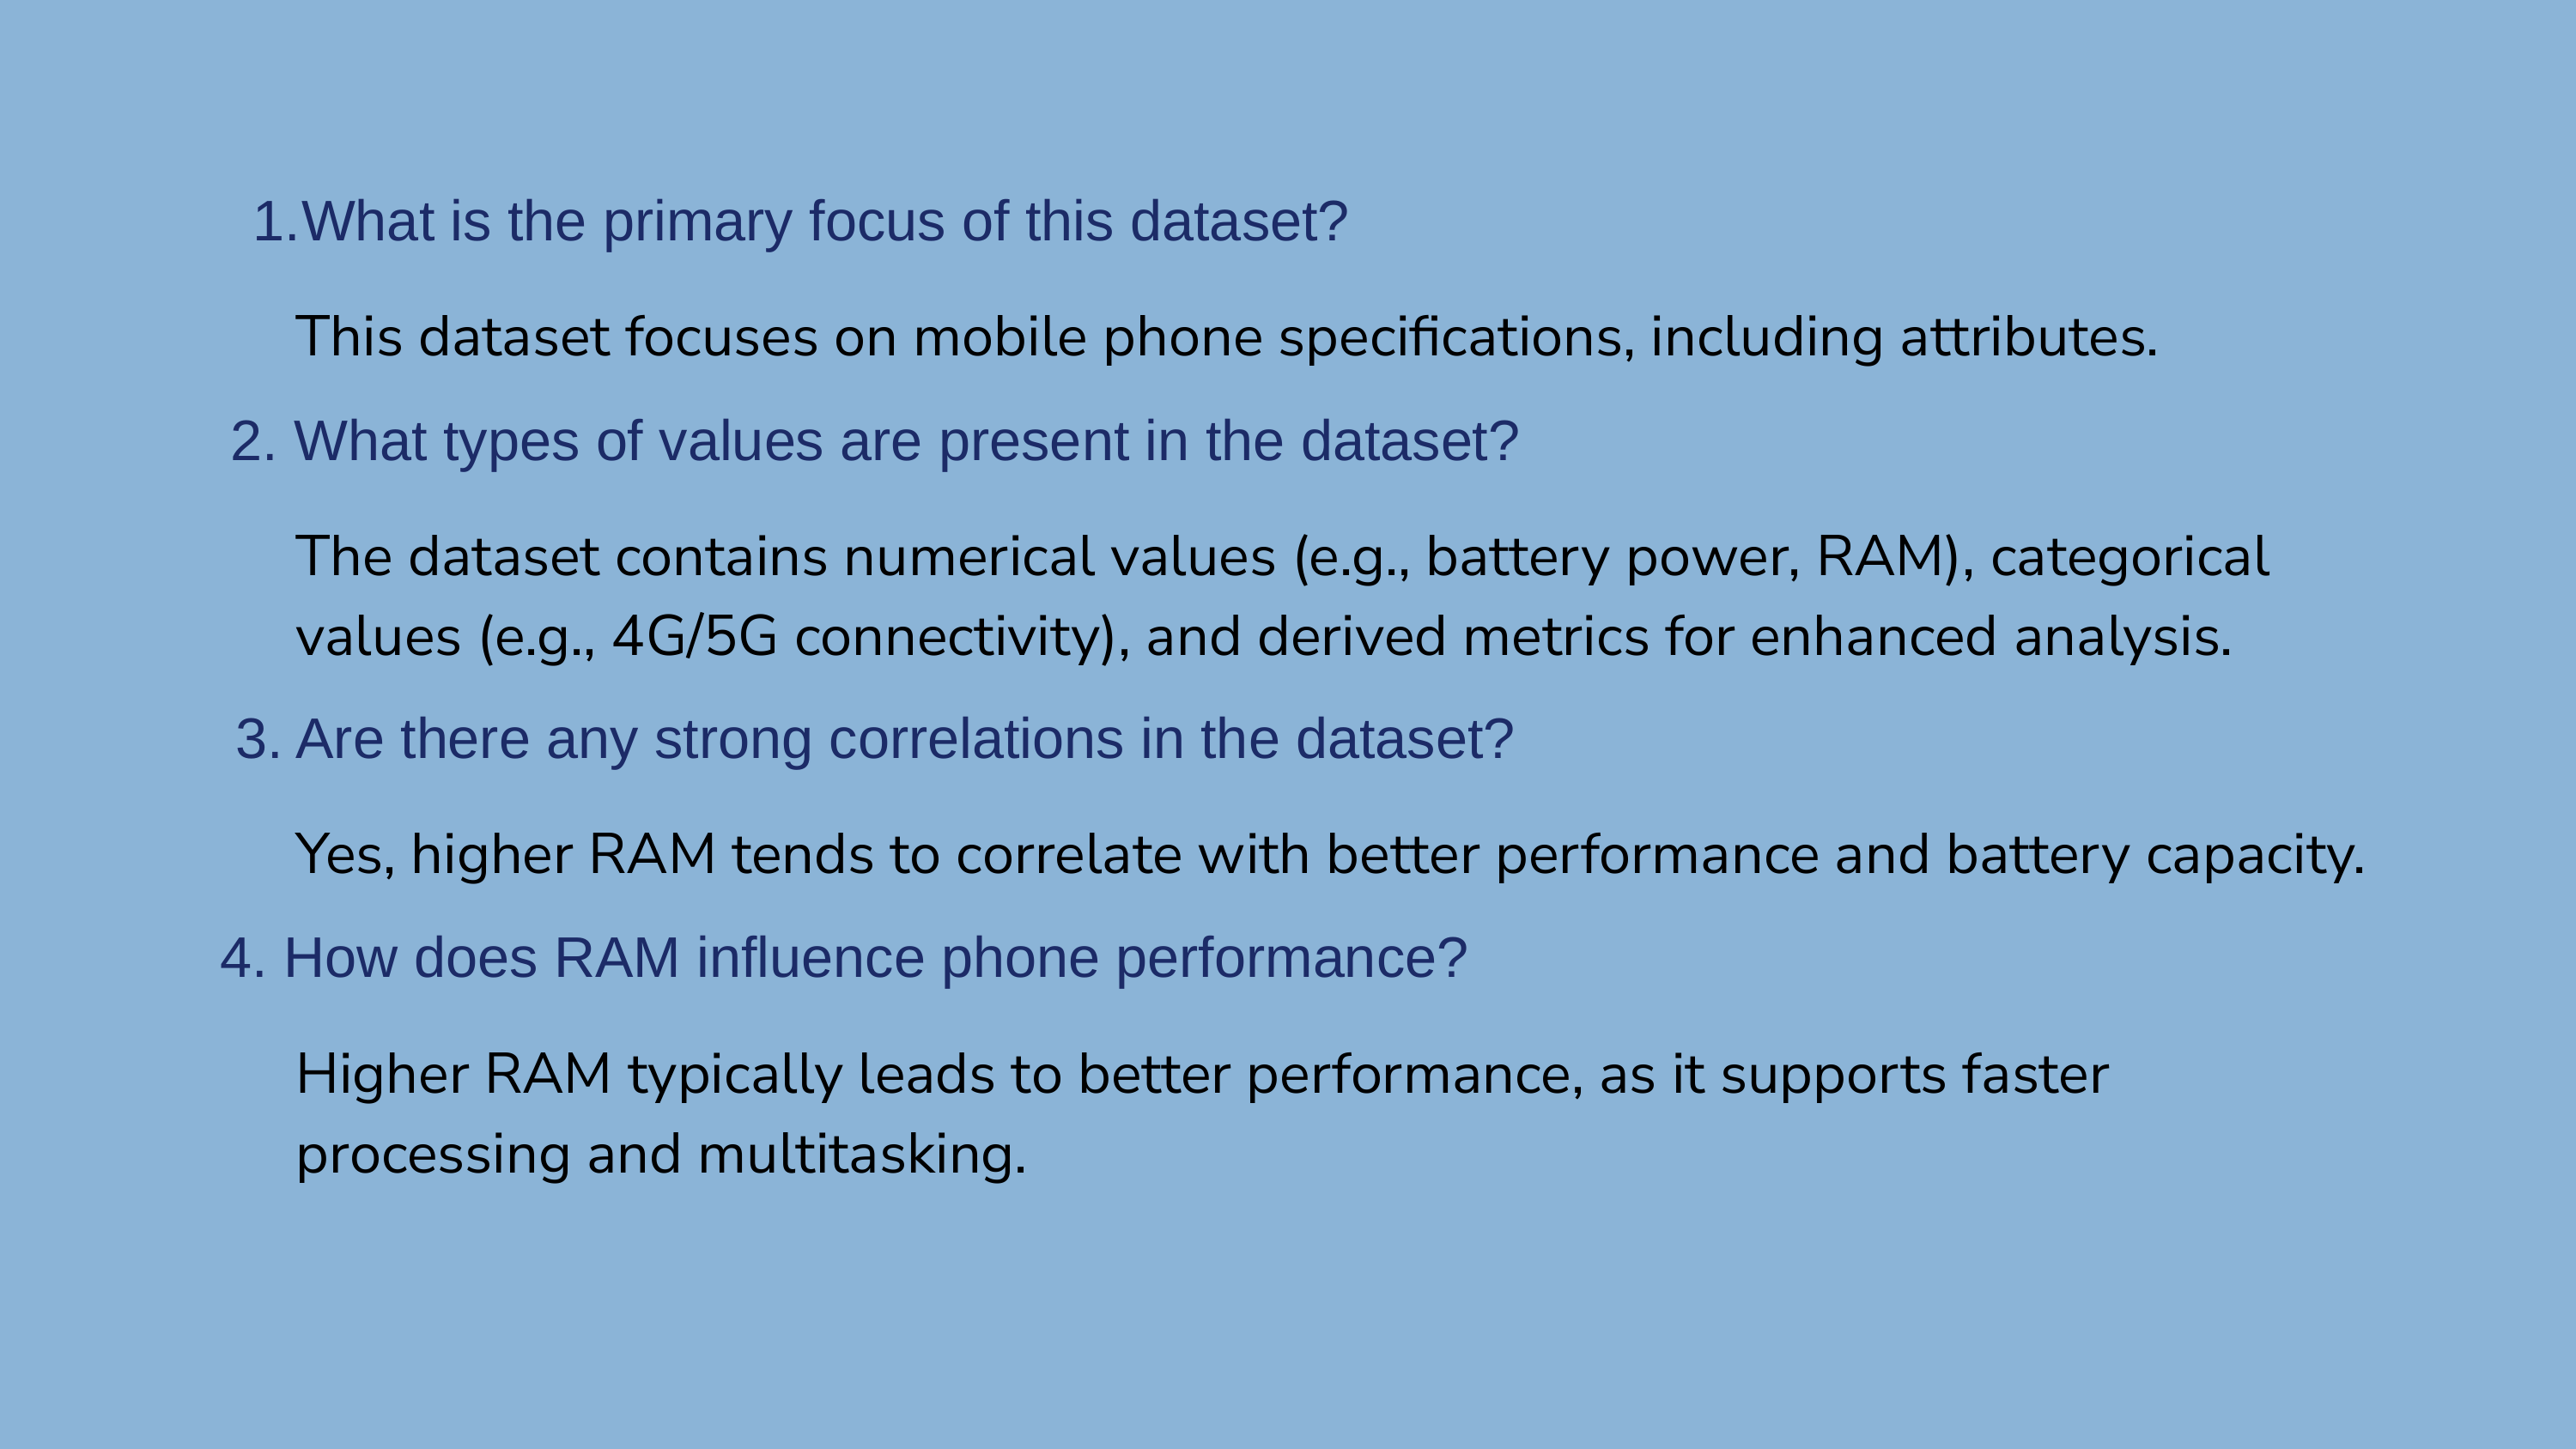

What is the primary focus of this dataset?
This dataset focuses on mobile phone specifications, including attributes.
2. What types of values are present in the dataset?
The dataset contains numerical values (e.g., battery power, RAM), categorical values (e.g., 4G/5G connectivity), and derived metrics for enhanced analysis.
3. Are there any strong correlations in the dataset?
Yes, higher RAM tends to correlate with better performance and battery capacity.
4. How does RAM influence phone performance?
Higher RAM typically leads to better performance, as it supports faster processing and multitasking.